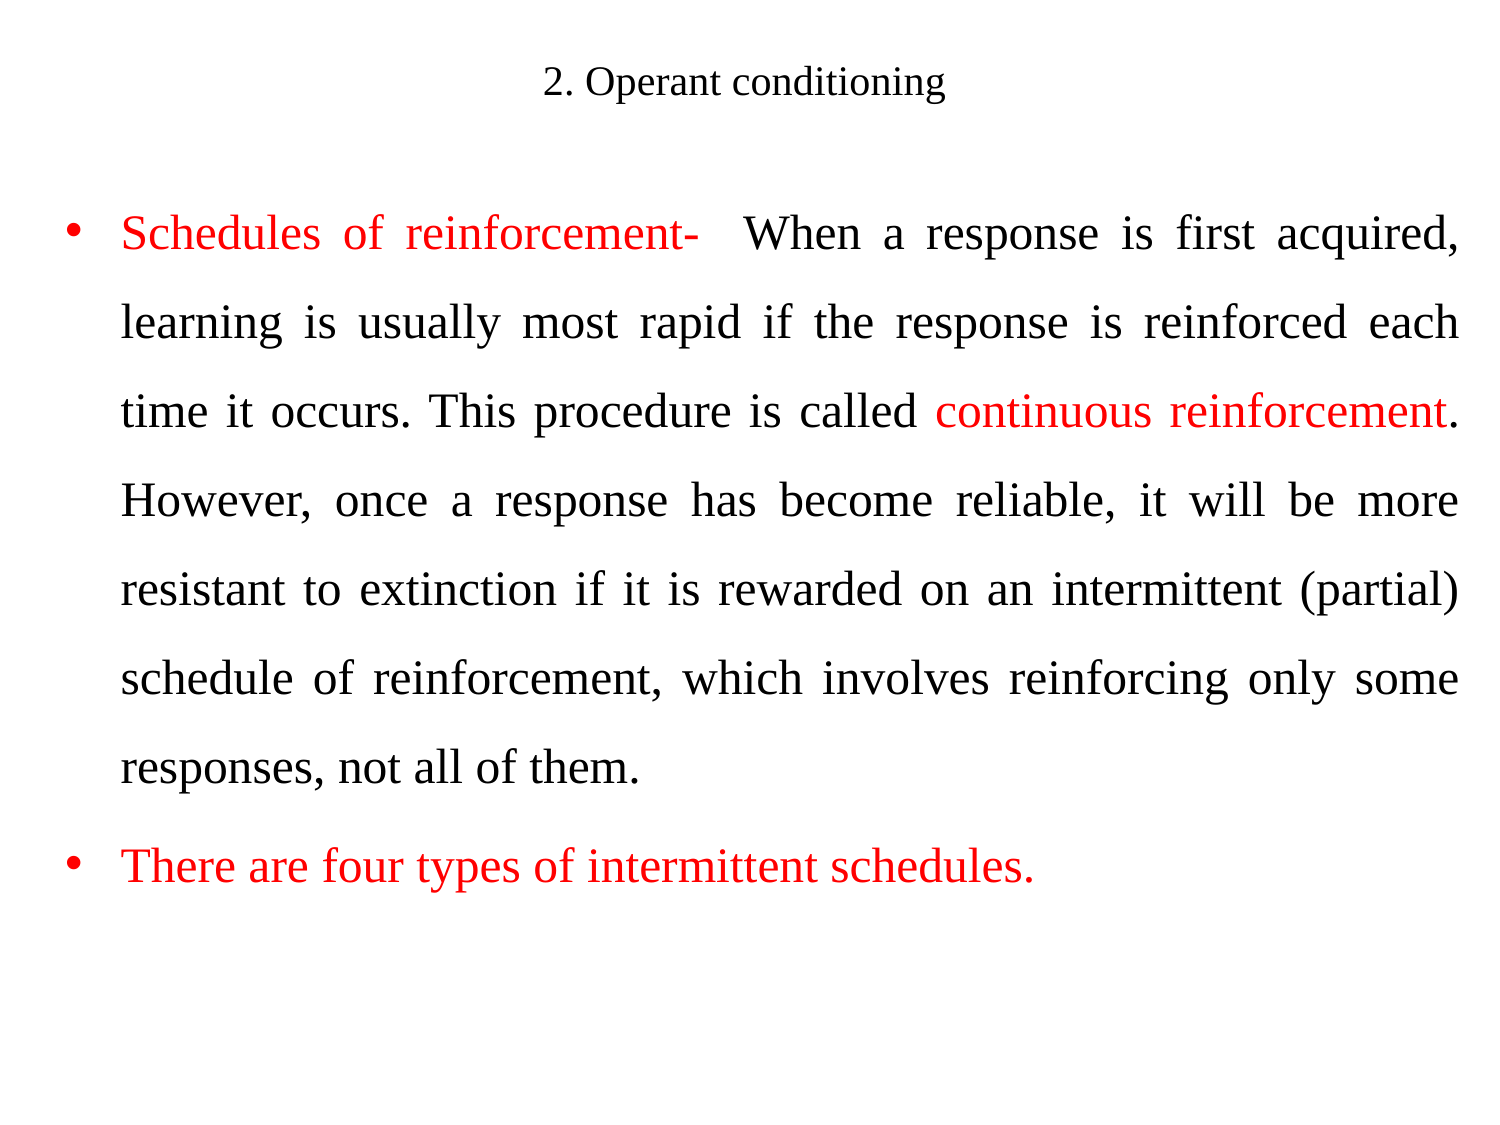

# 2. Operant conditioning
Schedules of reinforcement-  When a response is first acquired, learning is usually most rapid if the response is reinforced each time it occurs. This procedure is called continuous reinforcement. However, once a response has become reliable, it will be more resistant to extinction if it is rewarded on an intermittent (partial) schedule of reinforcement, which involves reinforcing only some responses, not all of them.
There are four types of intermittent schedules.